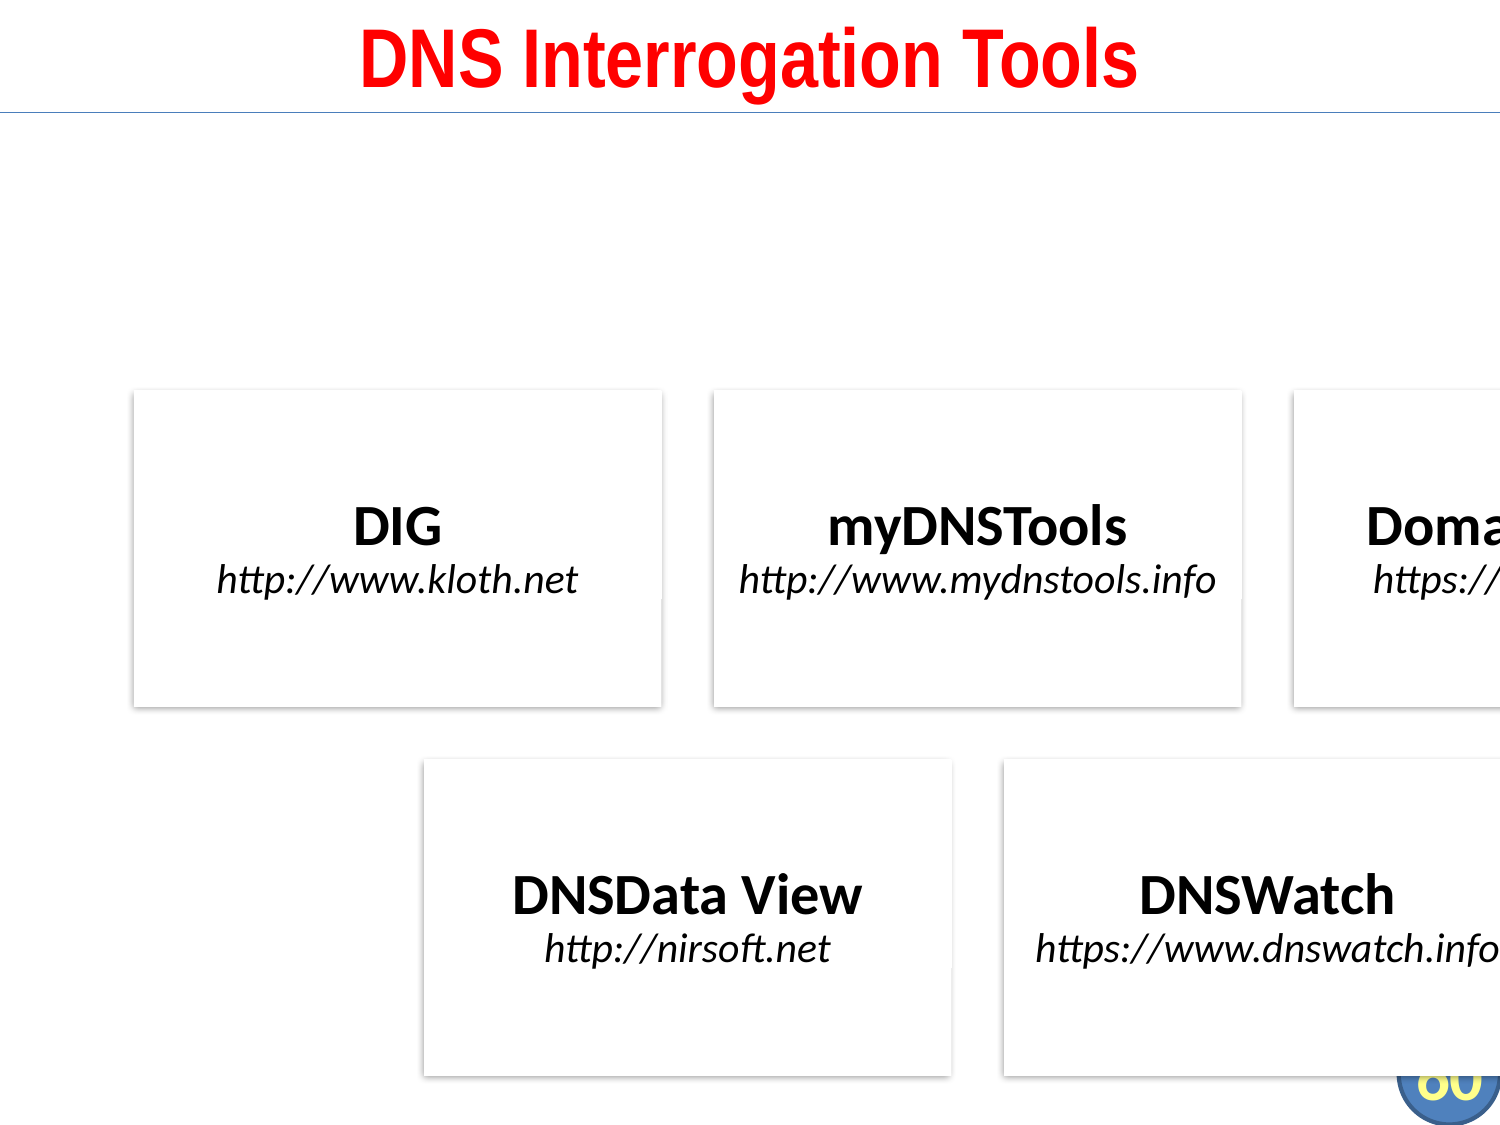

# DNS Interrogation Tools
DIG
http://www.kloth.net
myDNSTools
http://www.mydnstools.info
Domain Dossier
https://centralops.net
DNSData View
http://nirsoft.net
DNSWatch
https://www.dnswatch.info
60